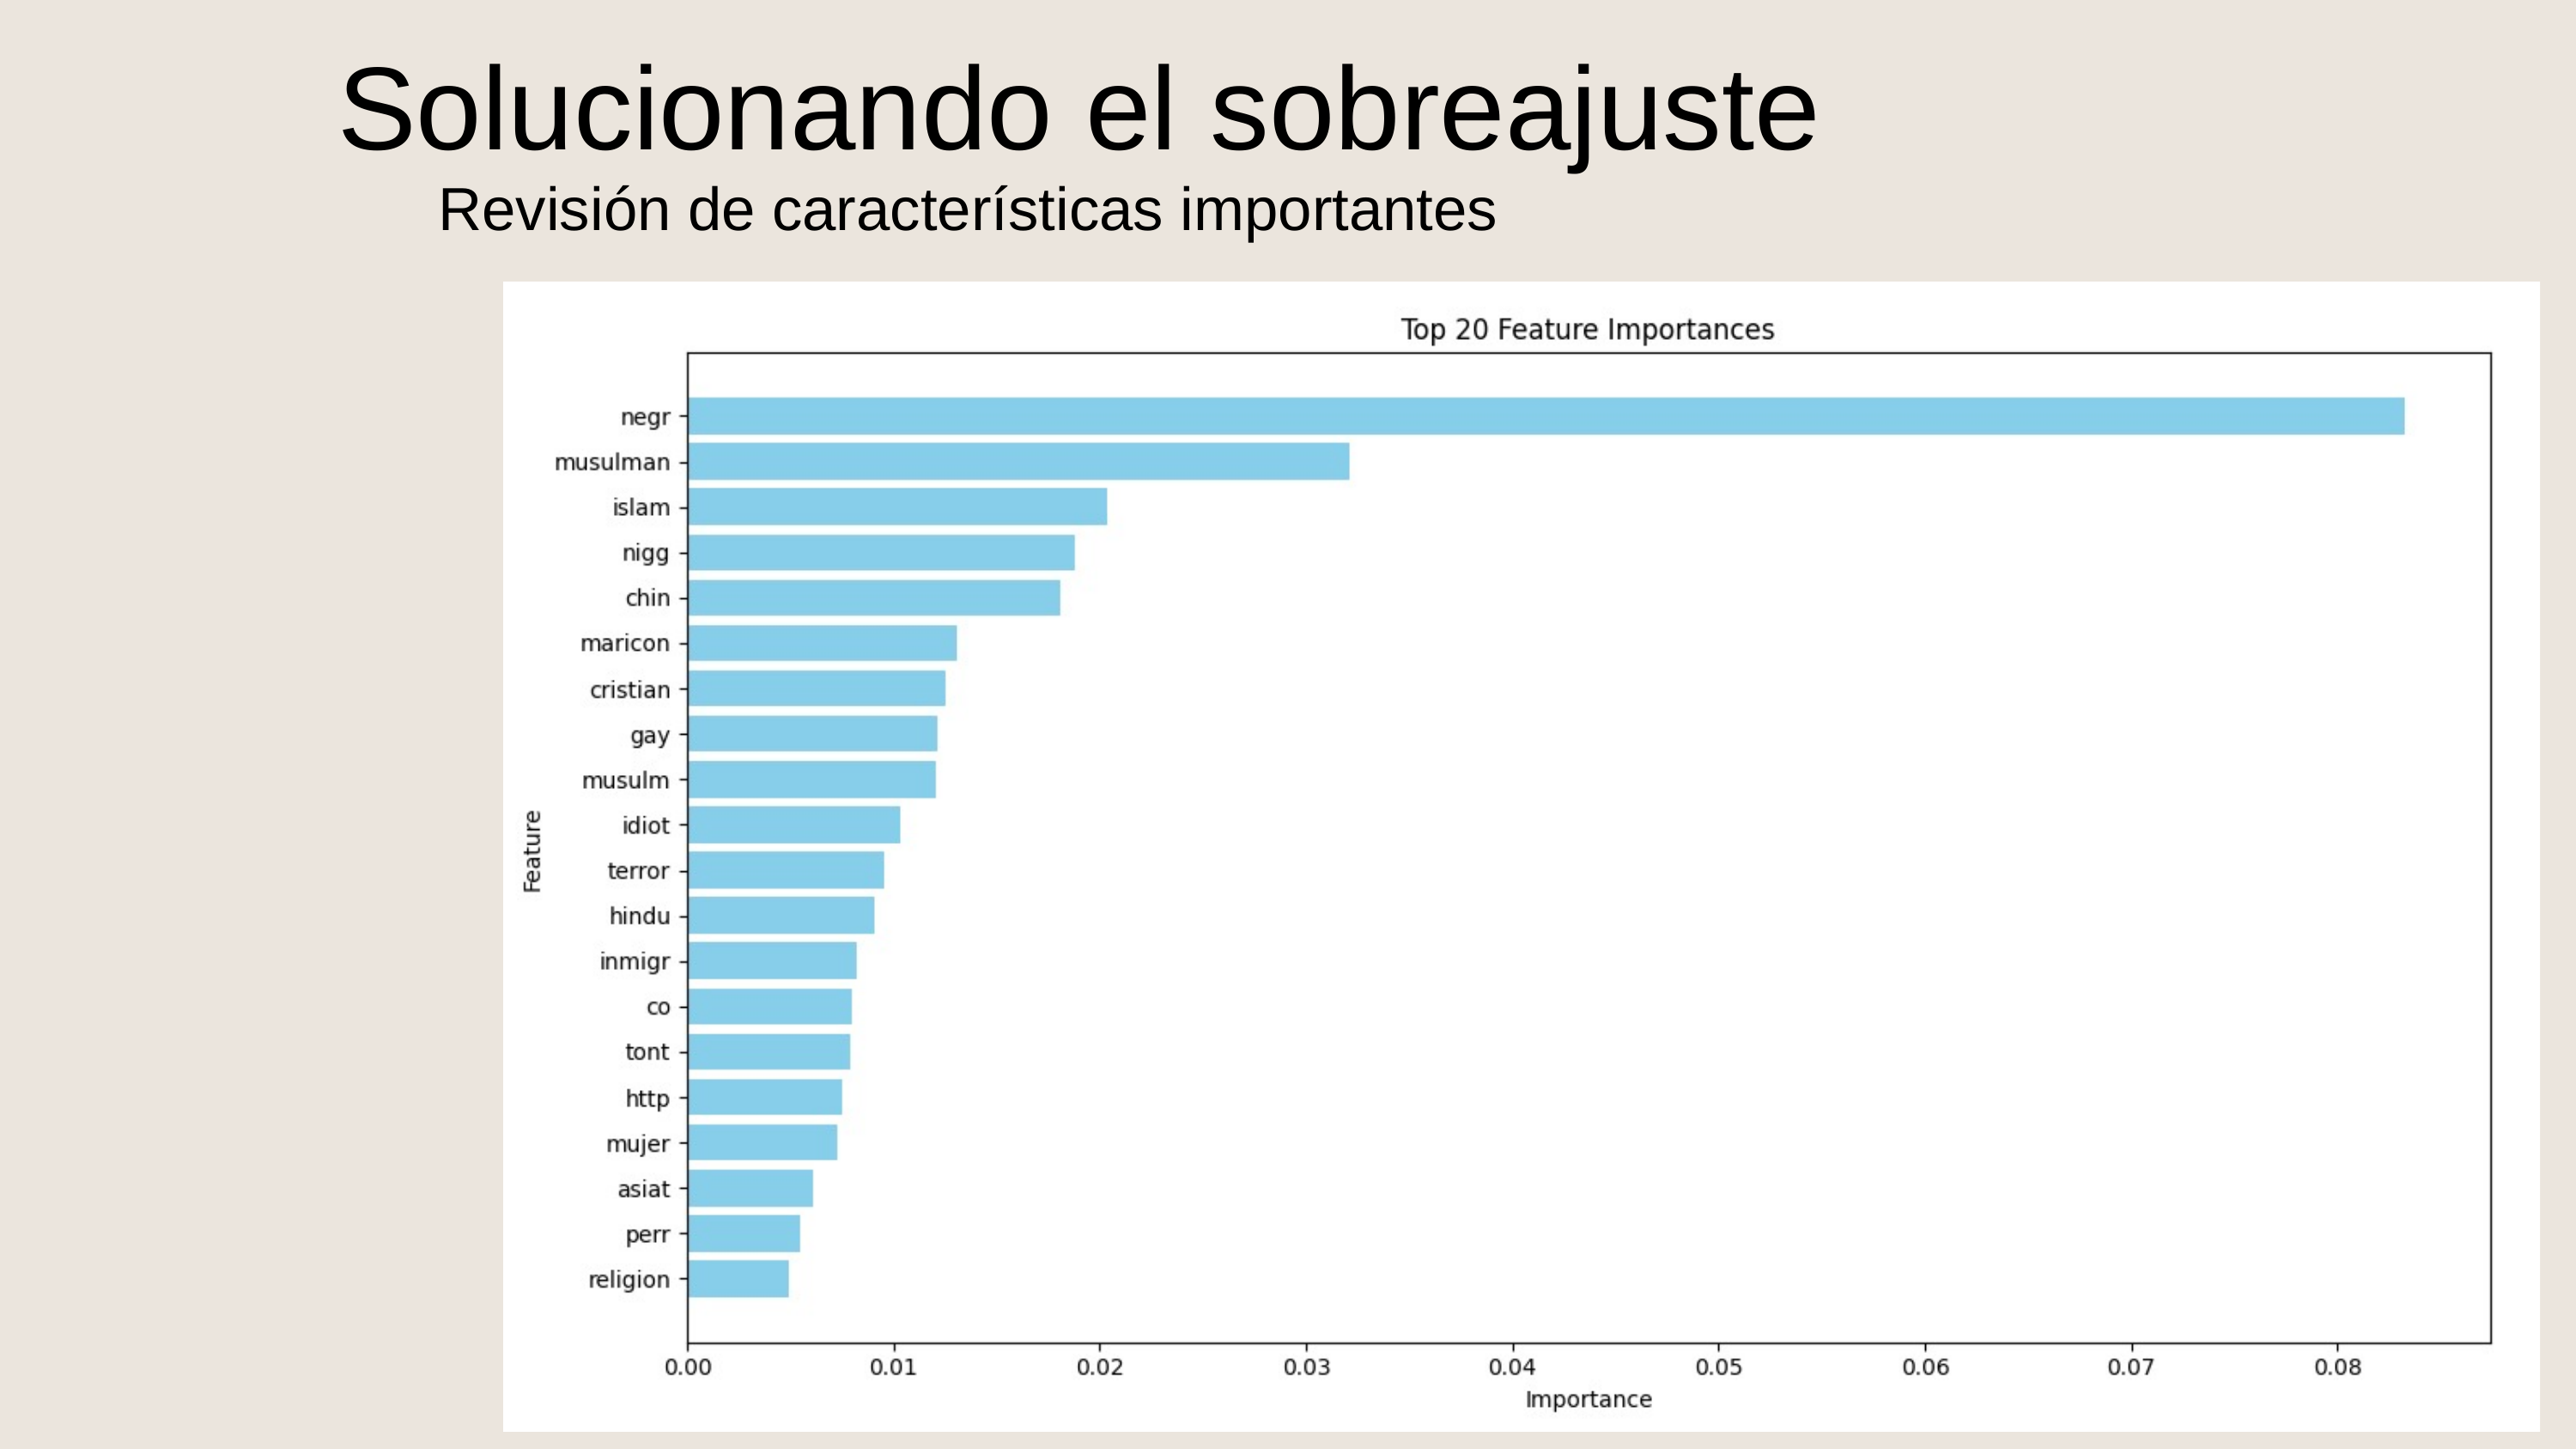

Solucionando el sobreajuste
Revisión de características importantes